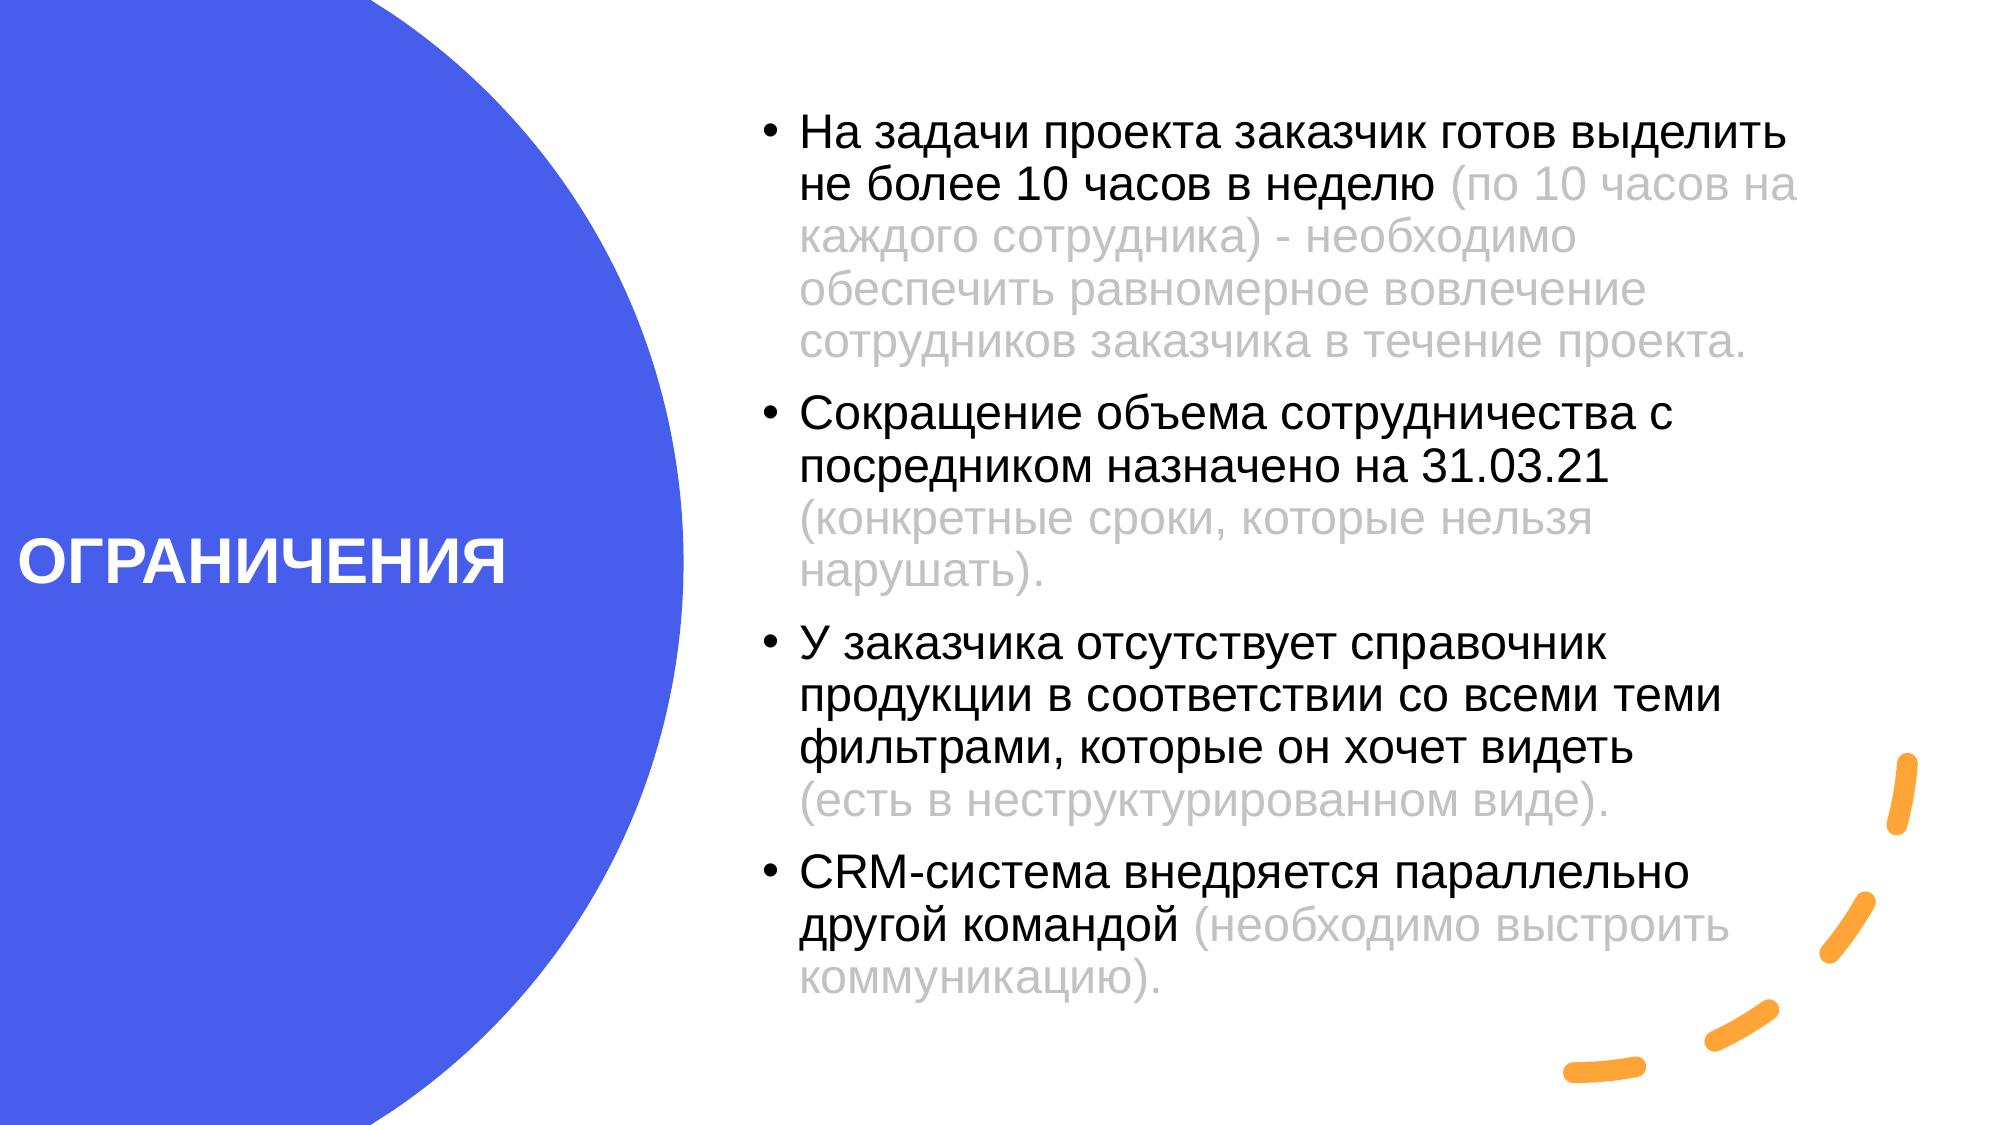

На задачи проекта заказчик готов выделить не более 10 часов в неделю (по 10 часов на каждого сотрудника) - необходимо обеспечить равномерное вовлечение сотрудников заказчика в течение проекта.
Сокращение объема сотрудничества с посредником назначено на 31.03.21 (конкретные сроки, которые нельзя нарушать).
У заказчика отсутствует справочник продукции в соответствии со всеми теми фильтрами, которые он хочет видеть
(есть в неструктурированном виде).
CRM-система внедряется параллельно другой командой (необходимо выстроить коммуникацию).
# ОГРАНИЧЕНИЯ